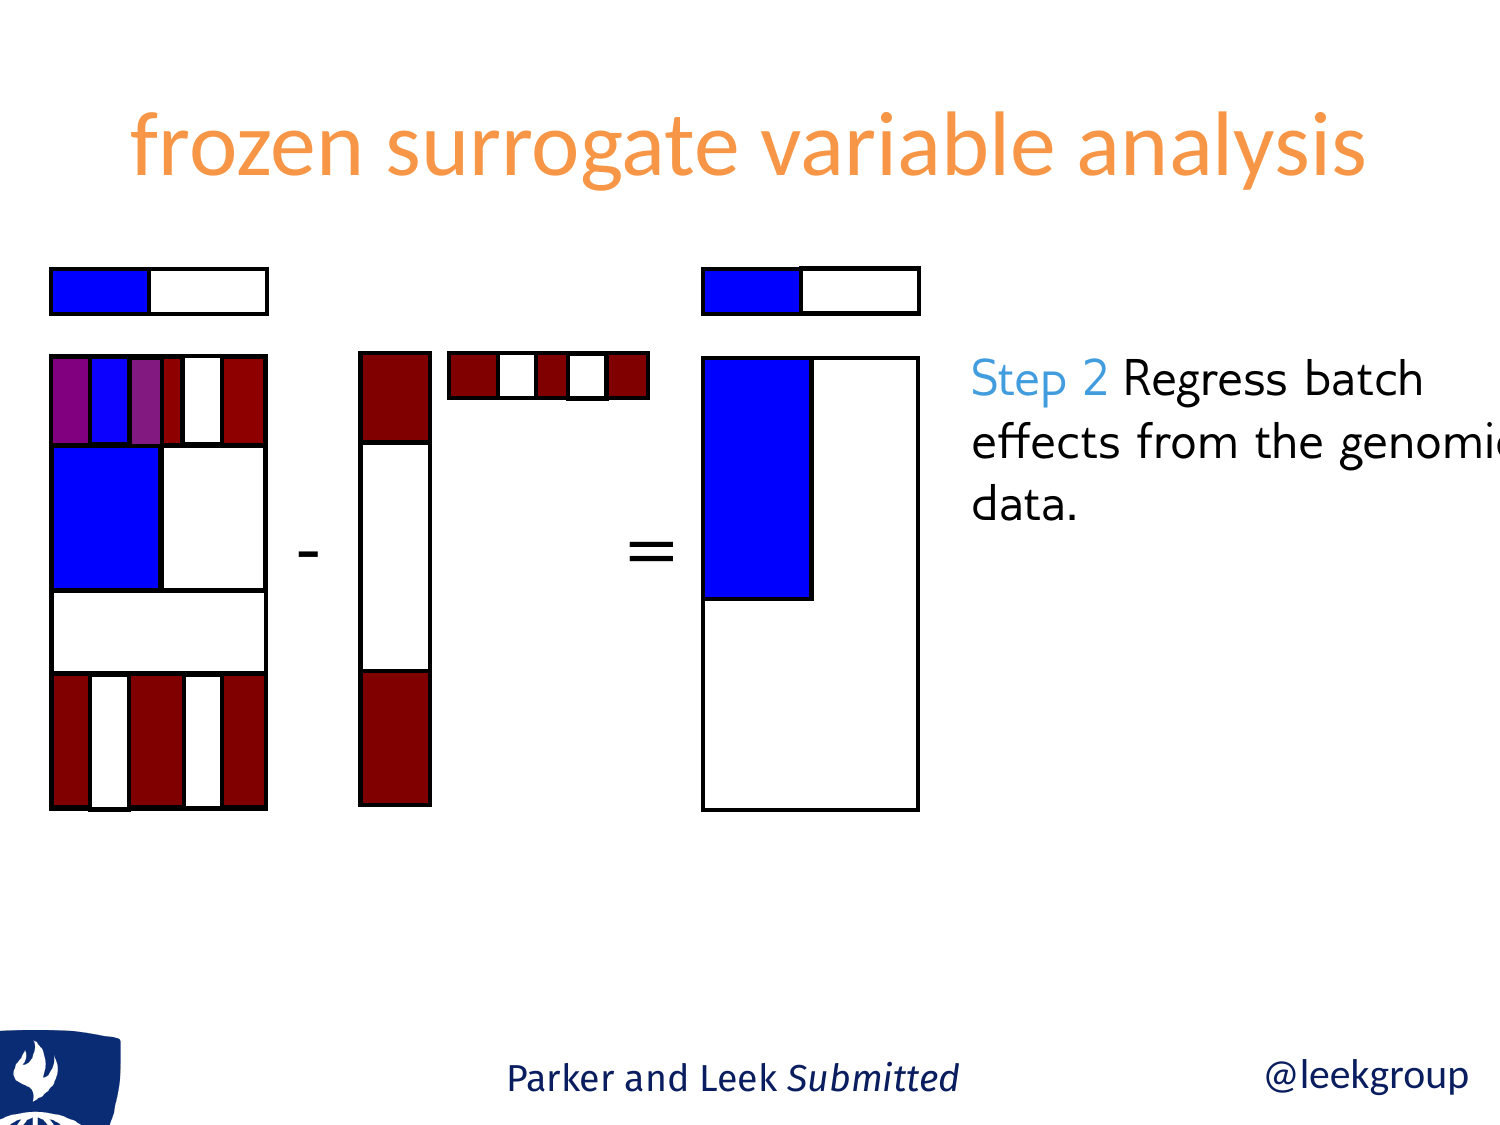

# frozen surrogate variable analysis

Step 2 Regress batch effects from the genomic data.

=
−
Parker and Leek Submitted